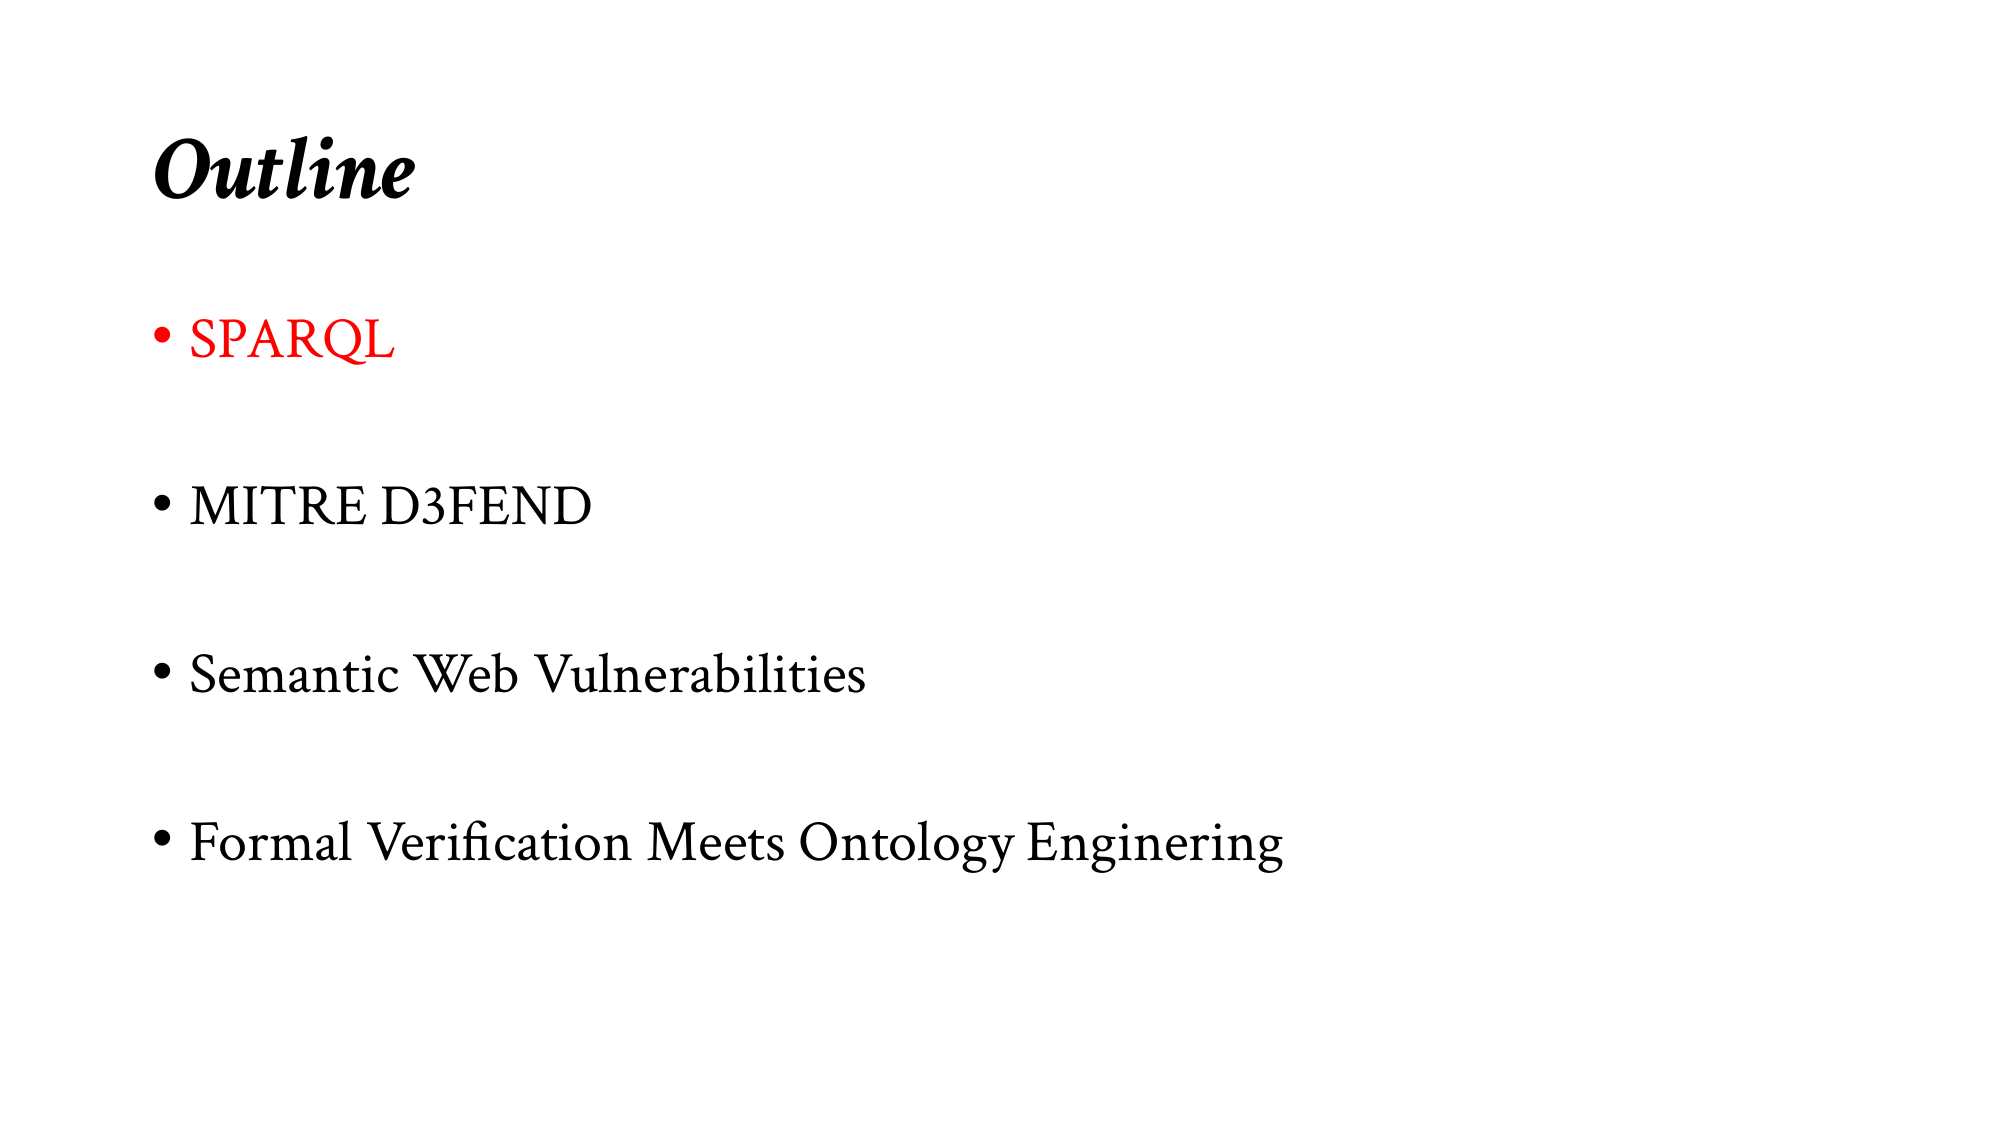

# Outline
SPARQL

MITRE D3FEND

Semantic Web Vulnerabilities

Formal Verification Meets Ontology Enginering